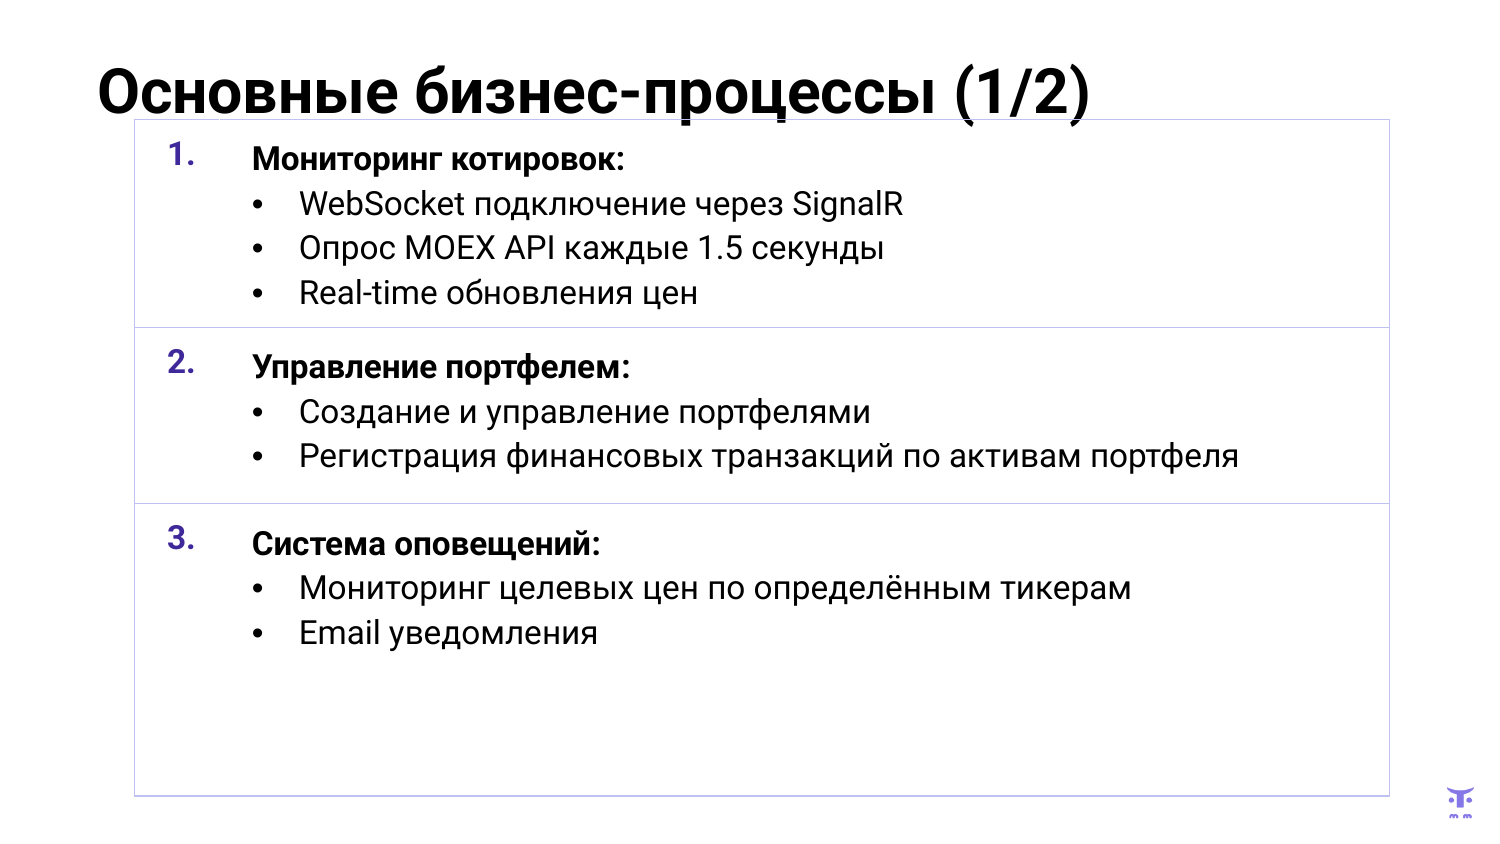

# Основные бизнес-процессы (1/2)
| 1. | Мониторинг котировок: WebSocket подключение через SignalR Опрос MOEX API каждые 1.5 секунды Real-time обновления цен |
| --- | --- |
| 2. | Управление портфелем: Создание и управление портфелями Регистрация финансовых транзакций по активам портфеля |
| 3. | Система оповещений: Мониторинг целевых цен по определённым тикерам Email уведомления |